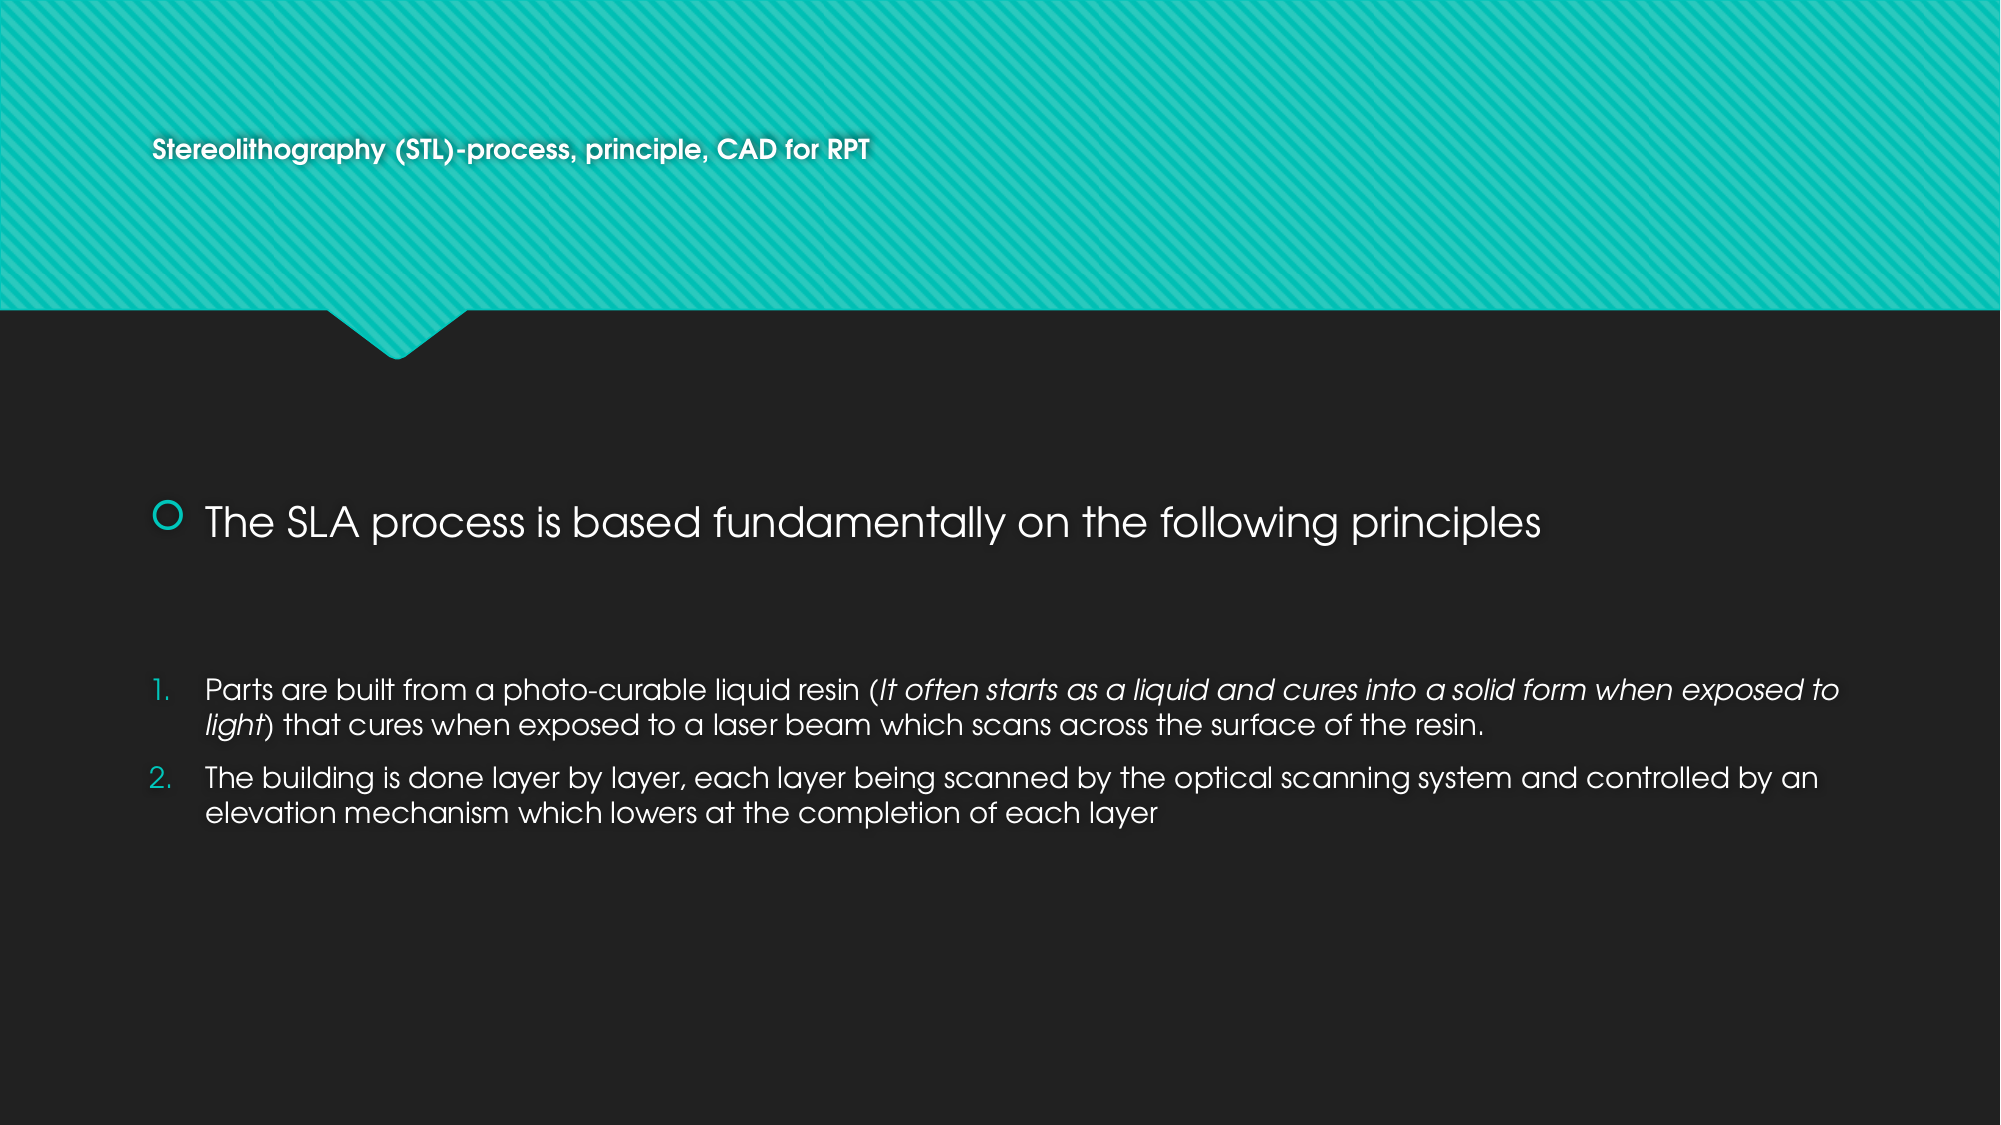

# Stereolithography (STL)-process, principle, CAD for RPT
The SLA process is based fundamentally on the following principles

Parts are built from a photo-curable liquid resin (It often starts as a liquid and cures into a solid form when exposed to light) that cures when exposed to a laser beam which scans across the surface of the resin.
The building is done layer by layer, each layer being scanned by the optical scanning system and controlled by an elevation mechanism which lowers at the completion of each layer